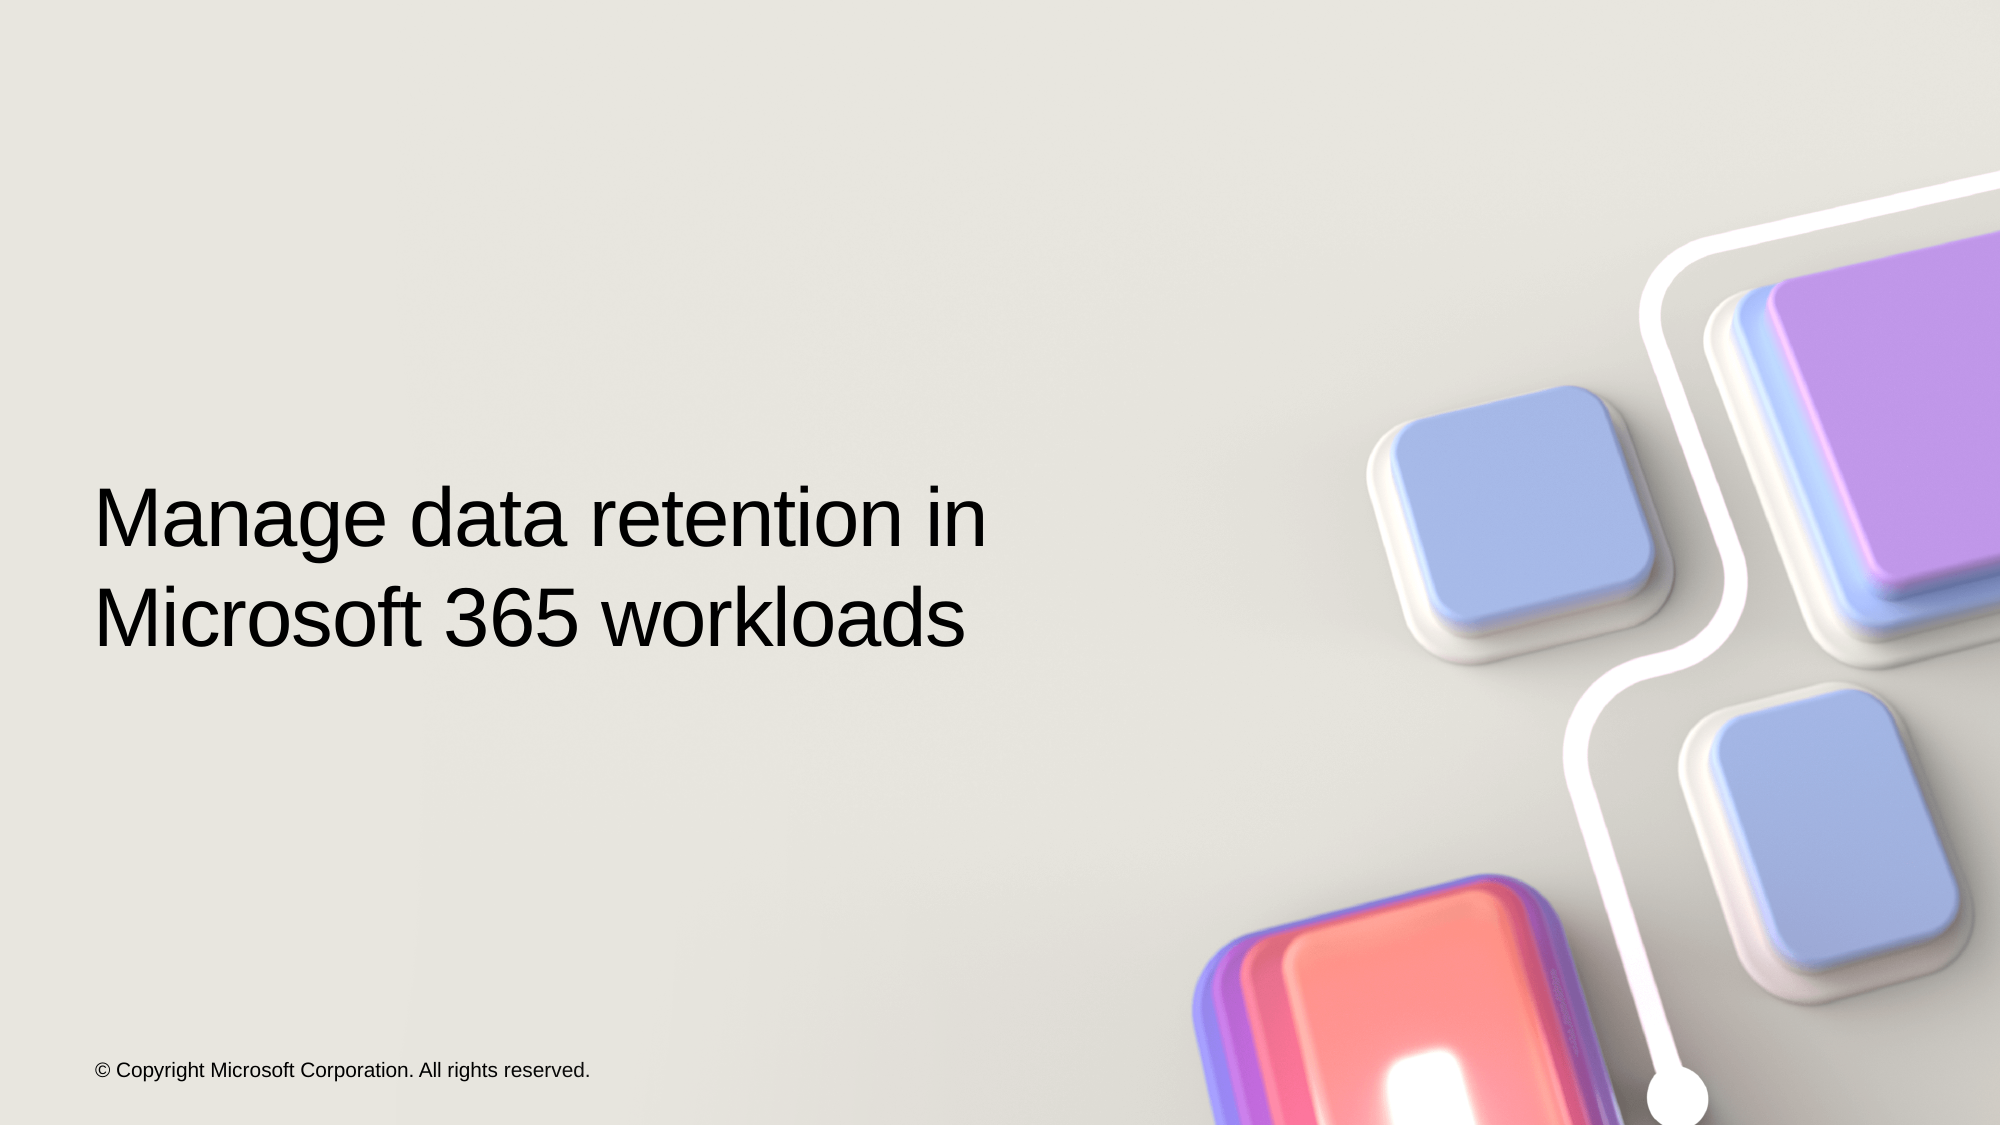

# Manage data retention in Microsoft 365 workloads